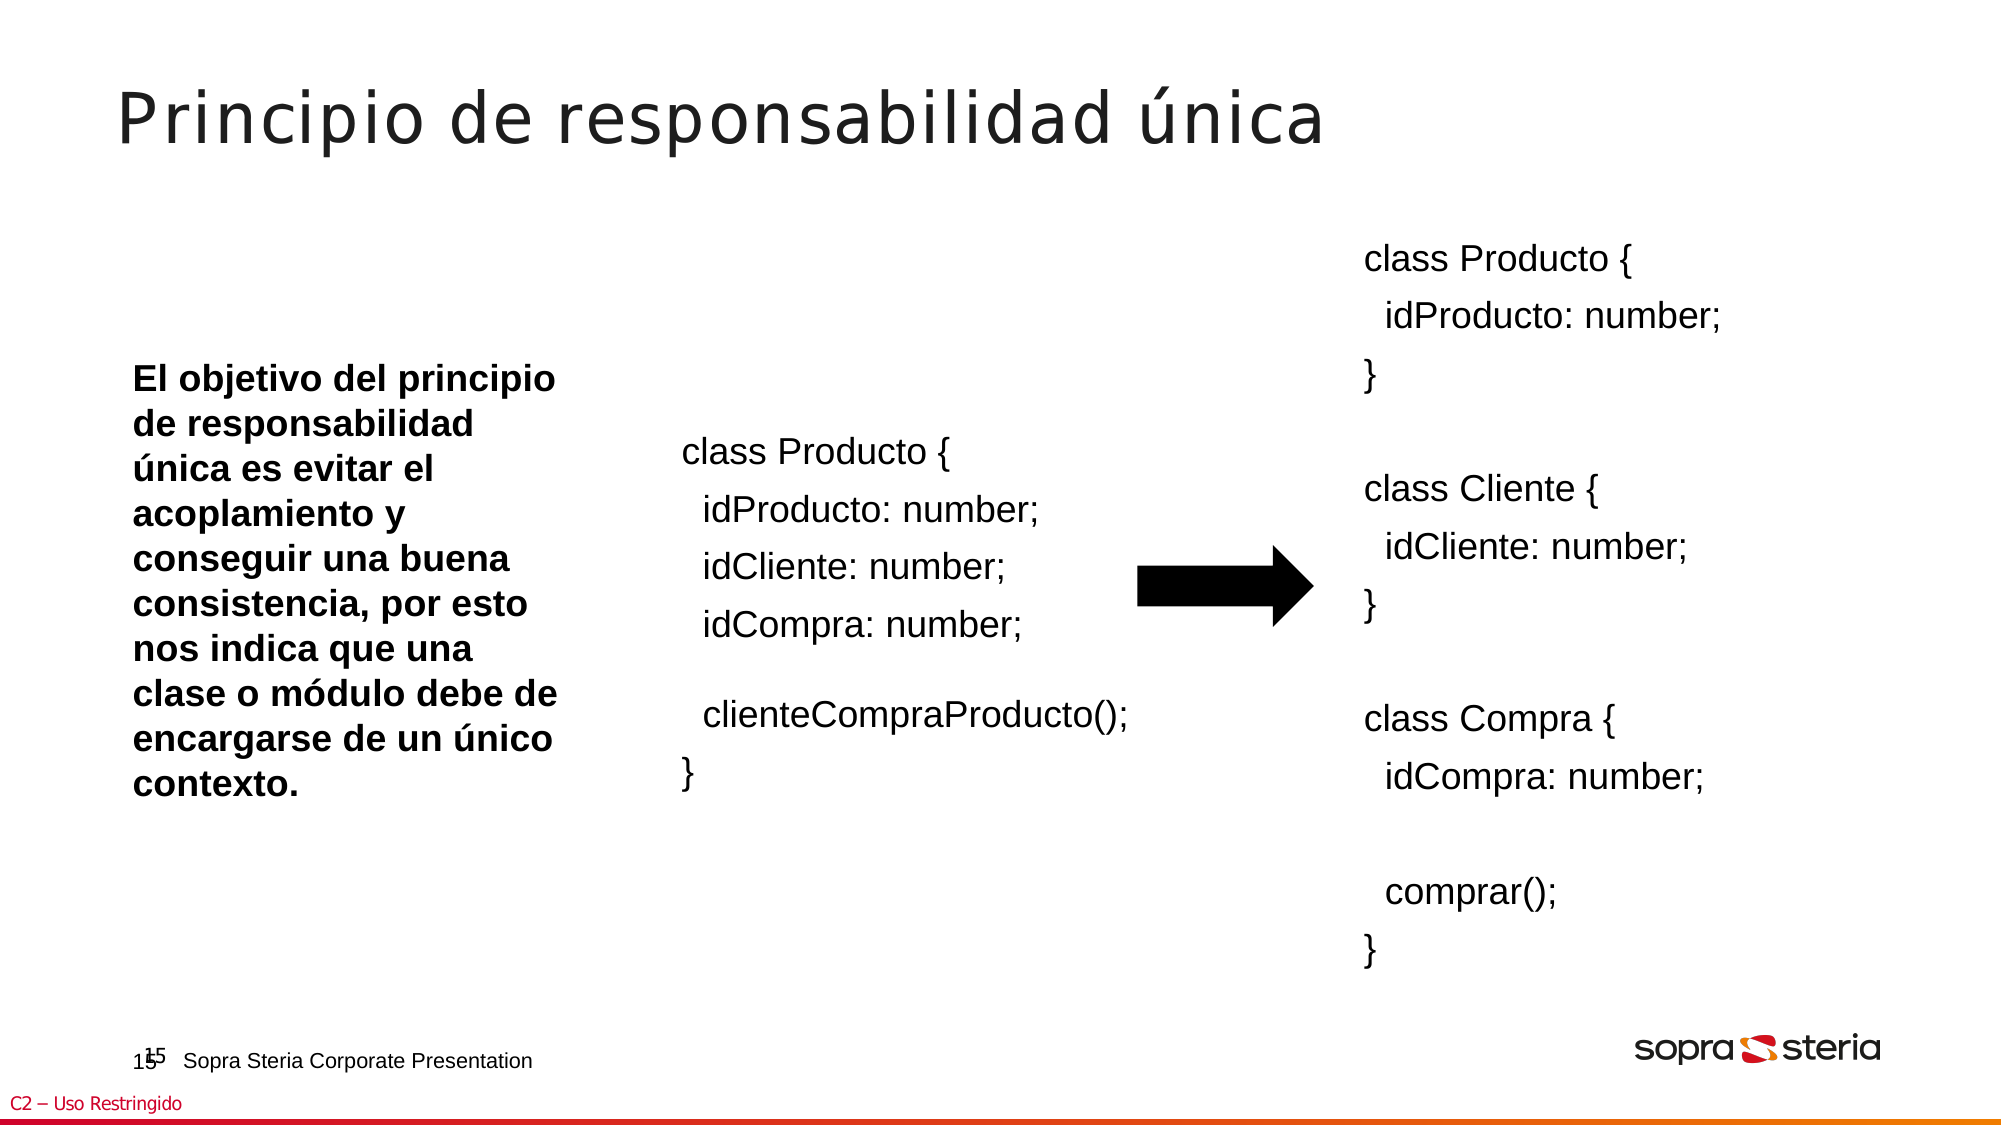

# Principio de responsabilidad única
class Producto {
  idProducto: number;
}

class Cliente {
  idCliente: number;
}

class Compra {
  idCompra: number;

  comprar();
}
El objetivo del principio de responsabilidad única es evitar el acoplamiento y conseguir una buena consistencia, por esto nos indica que una clase o módulo debe de encargarse de un único contexto.
class Producto {
  idProducto: number;
  idCliente: number;
  idCompra: number;
  clienteCompraProducto();
}

15
Sopra Steria Corporate Presentation